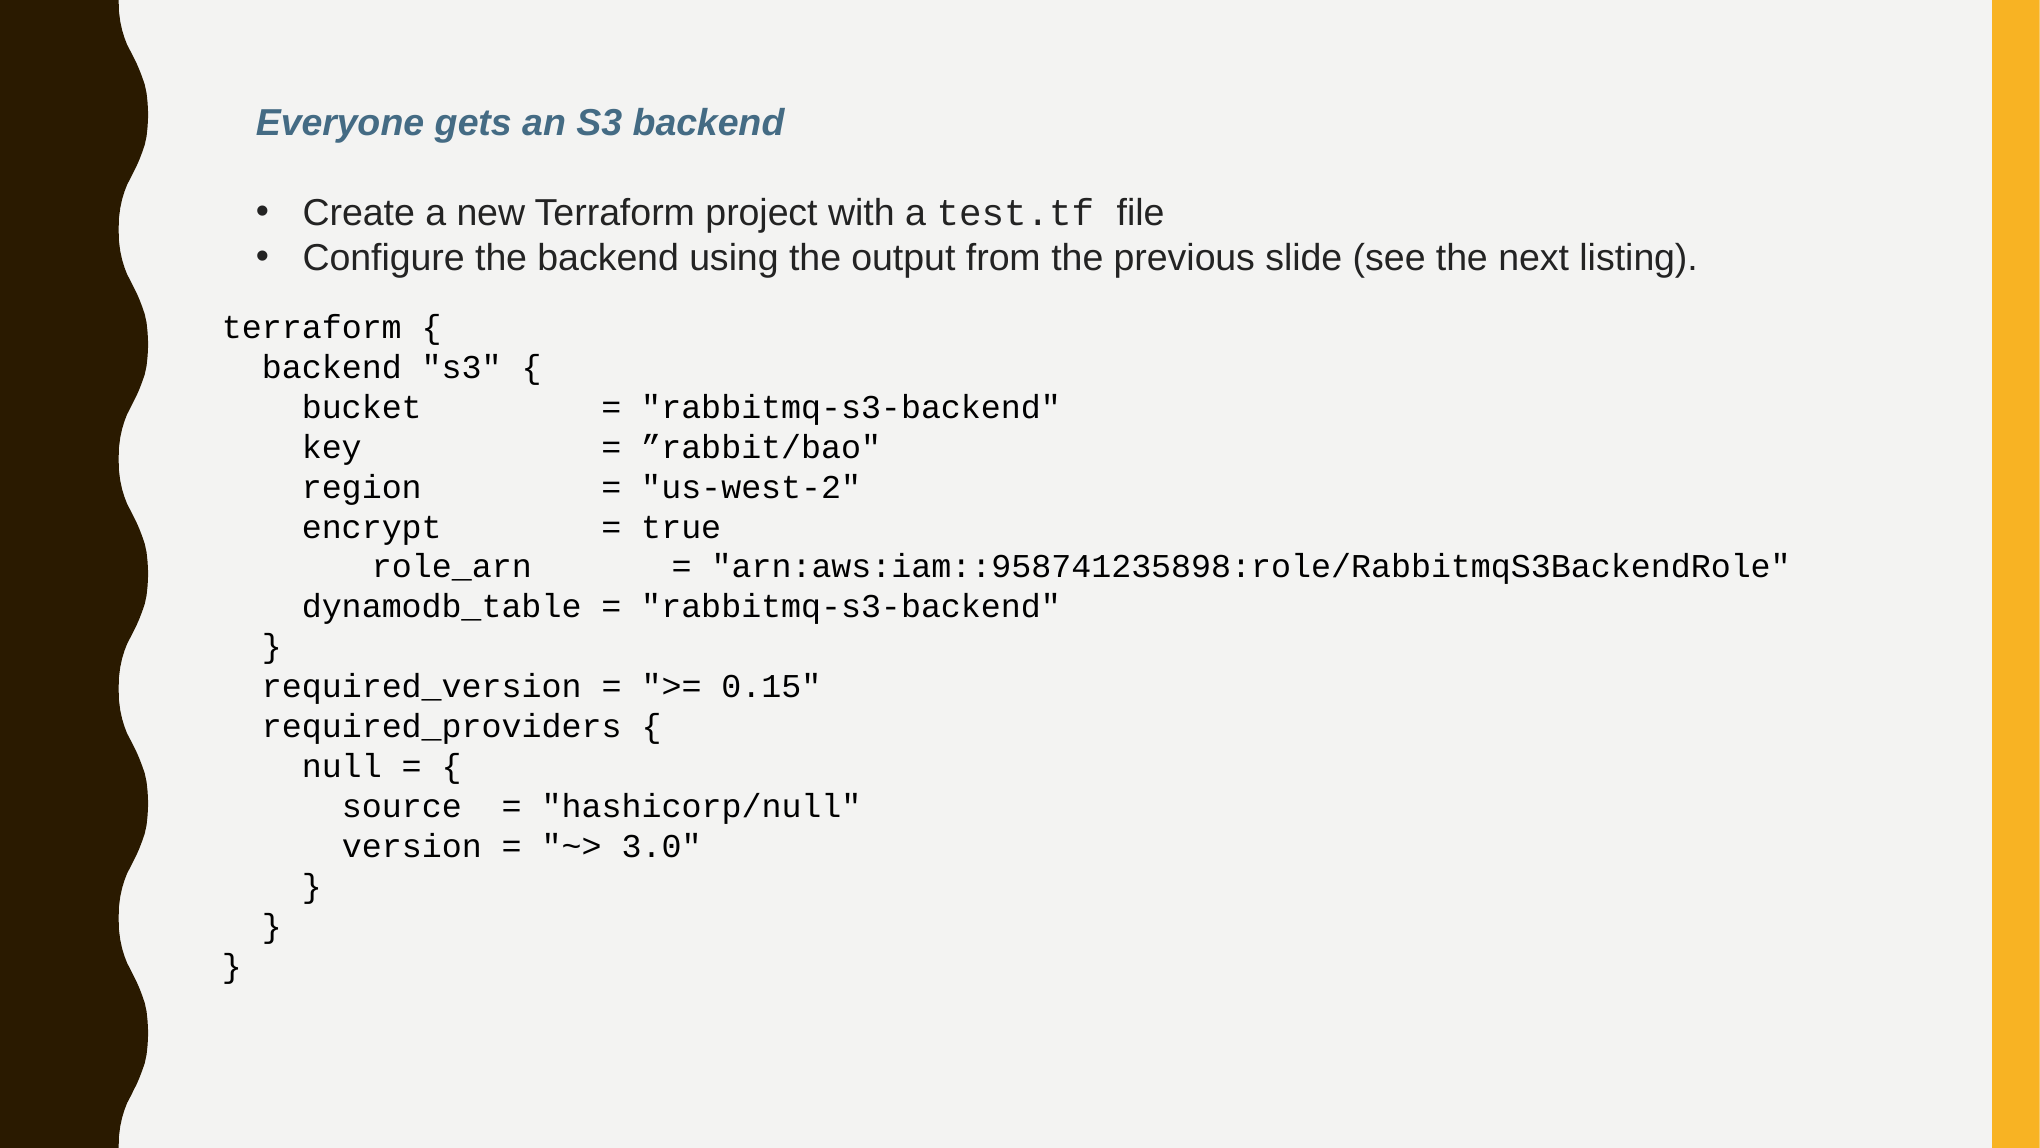

Everyone gets an S3 backend

Create a new Terraform project with a test.tf file
Configure the backend using the output from the previous slide (see the next listing).
terraform {
  backend "s3" {
    bucket         = "rabbitmq-s3-backend"
    key            = ”rabbit/bao"
    region         = "us-west-2"
    encrypt        = true
	role_arn       = "arn:aws:iam::958741235898:role/RabbitmqS3BackendRole"
    dynamodb_table = "rabbitmq-s3-backend"
  }
  required_version = ">= 0.15"
  required_providers {
    null = {
      source  = "hashicorp/null"
      version = "~> 3.0"
    }
  }
}